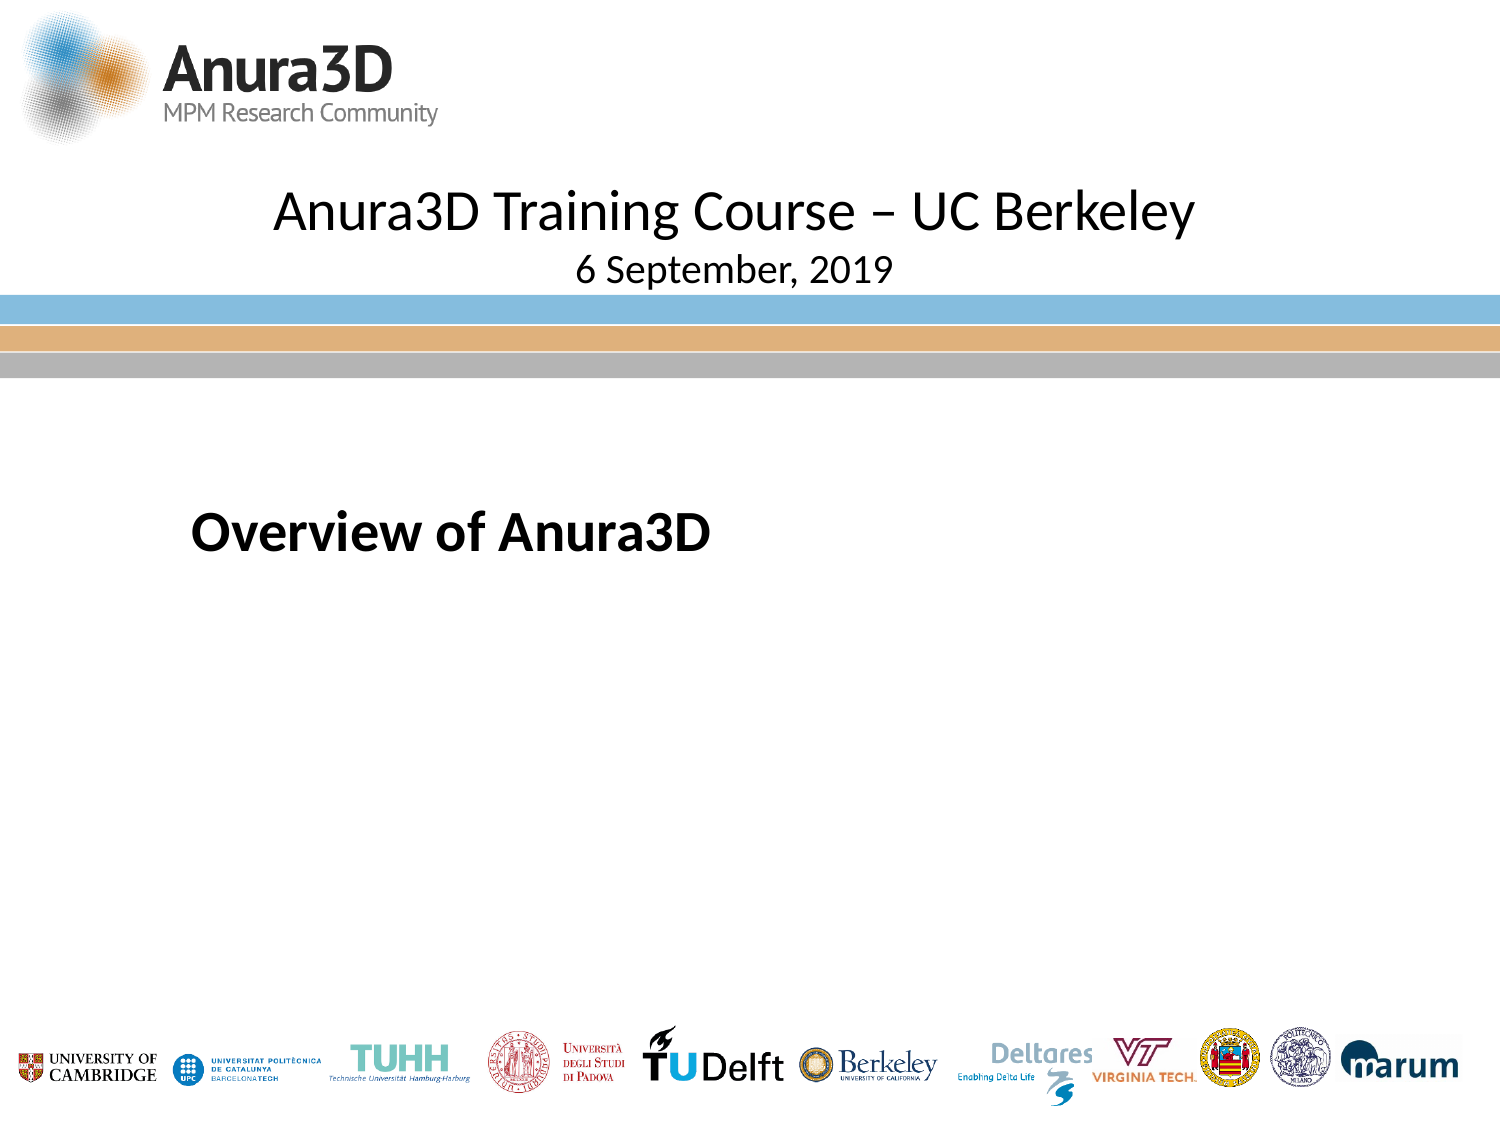

# Anura3D Training Course – UC Berkeley 6 September, 2019
Overview of Anura3D